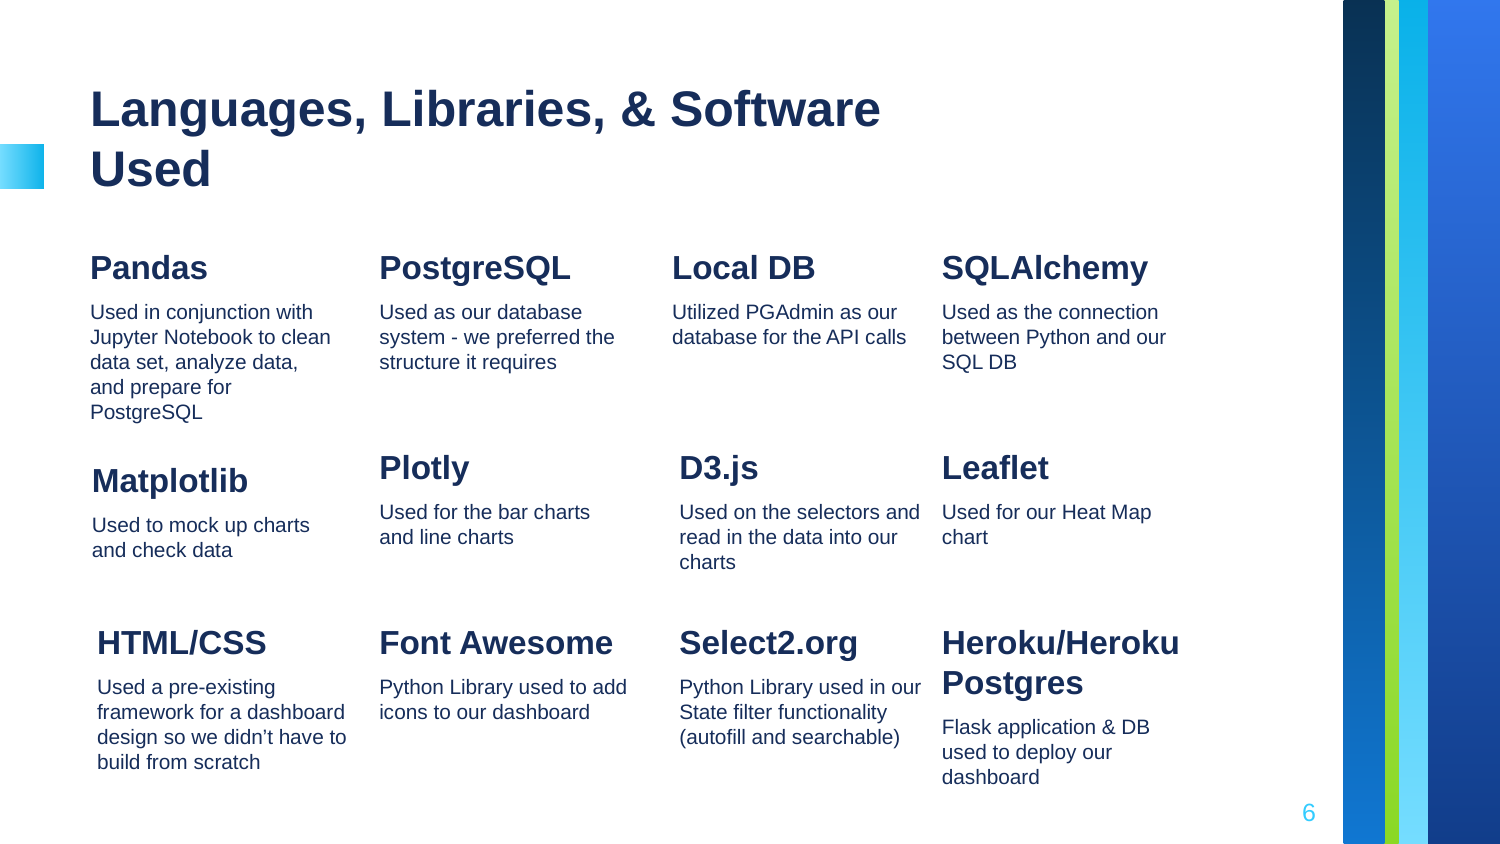

# Languages, Libraries, & Software Used
Pandas
Used in conjunction with Jupyter Notebook to clean data set, analyze data,  and prepare for PostgreSQL
PostgreSQL
Used as our database system - we preferred the structure it requires
Local DB
Utilized PGAdmin as our database for the API calls
SQLAlchemy
Used as the connection between Python and our SQL DB

Plotly
Used for the bar charts and line charts

D3.js
Used on the selectors and read in the data into our charts

Leaflet
Used for our Heat Map chart

Matplotlib
Used to mock up charts and check data
HTML/CSS
Used a pre-existing framework for a dashboard design so we didn’t have to build from scratch
Font Awesome
Python Library used to add icons to our dashboard
Select2.org
Python Library used in our State filter functionality (autofill and searchable)

Heroku/Heroku Postgres
Flask application & DB used to deploy our dashboard

6